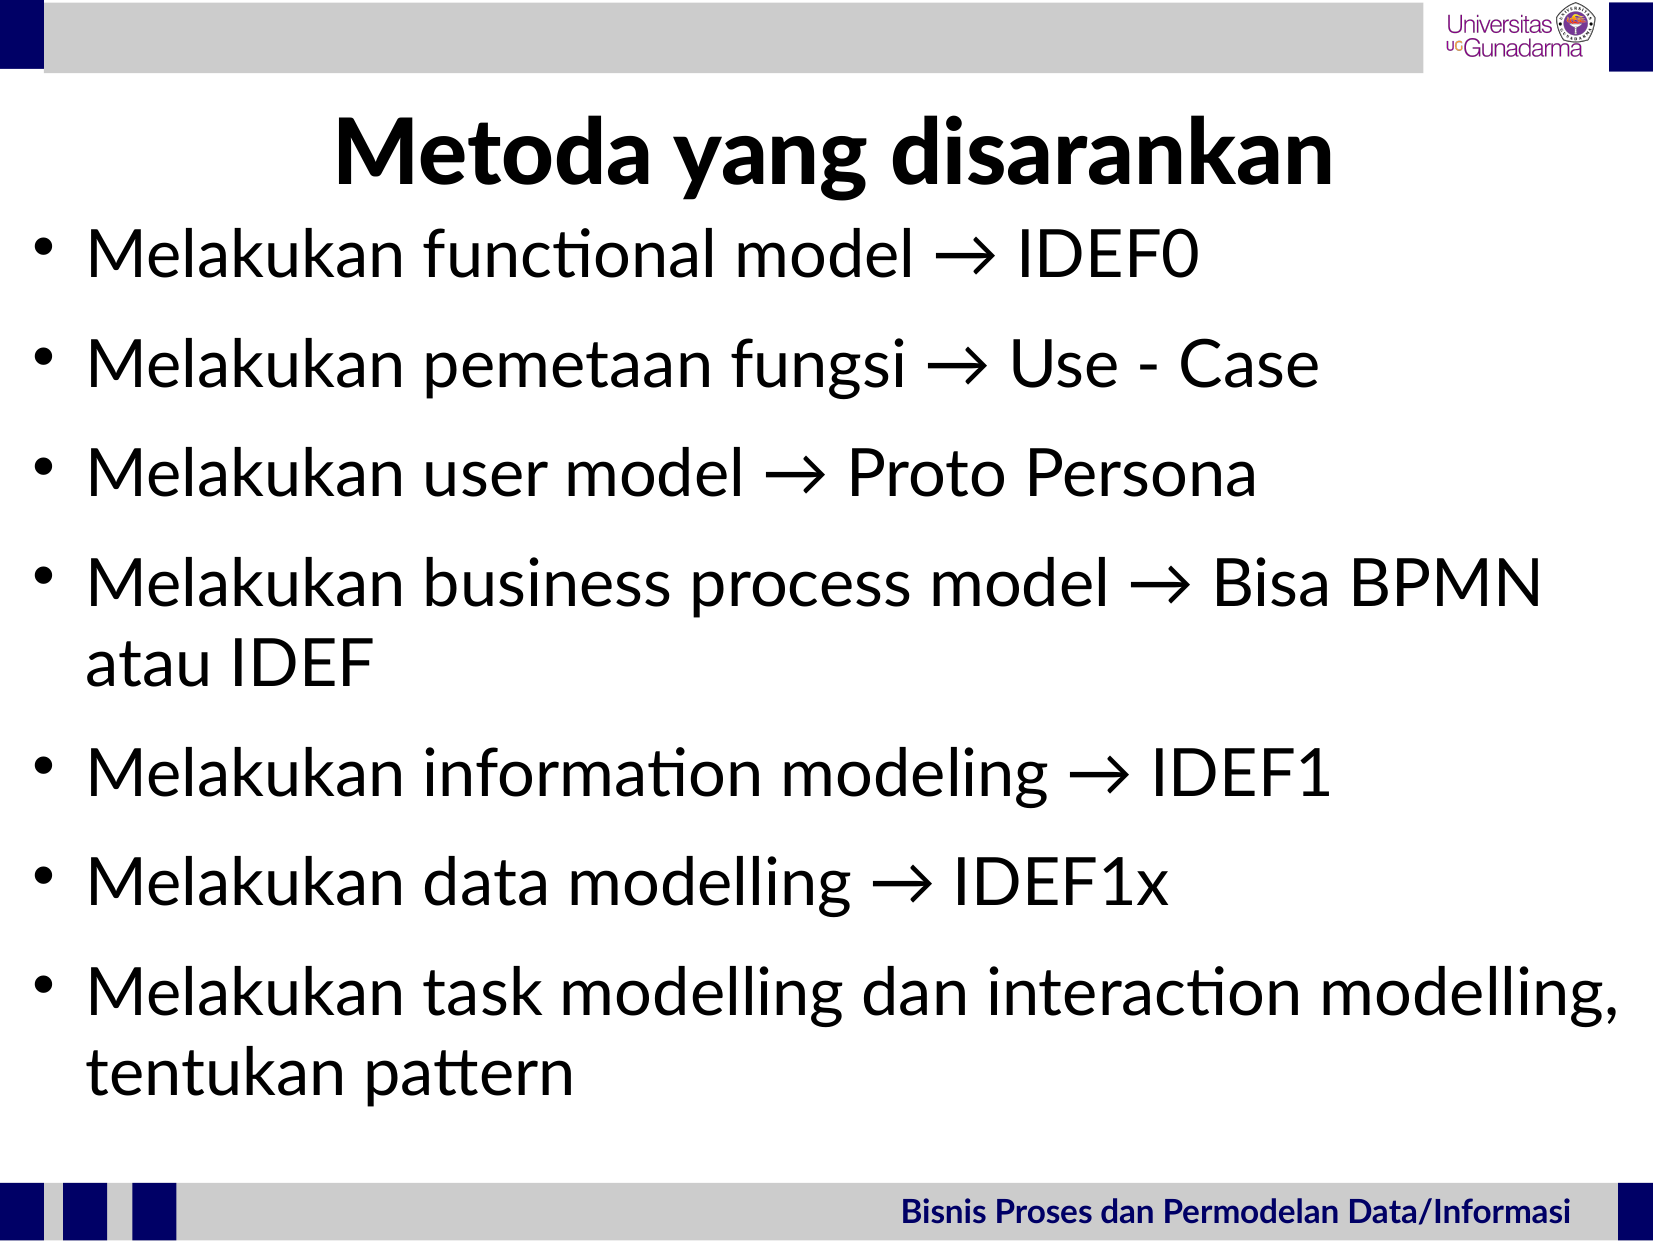

Metoda yang disarankan
Melakukan functional model → IDEF0
Melakukan pemetaan fungsi → Use - Case
Melakukan user model → Proto Persona
Melakukan business process model → Bisa BPMN atau IDEF
Melakukan information modeling → IDEF1
Melakukan data modelling → IDEF1x
Melakukan task modelling dan interaction modelling, tentukan pattern